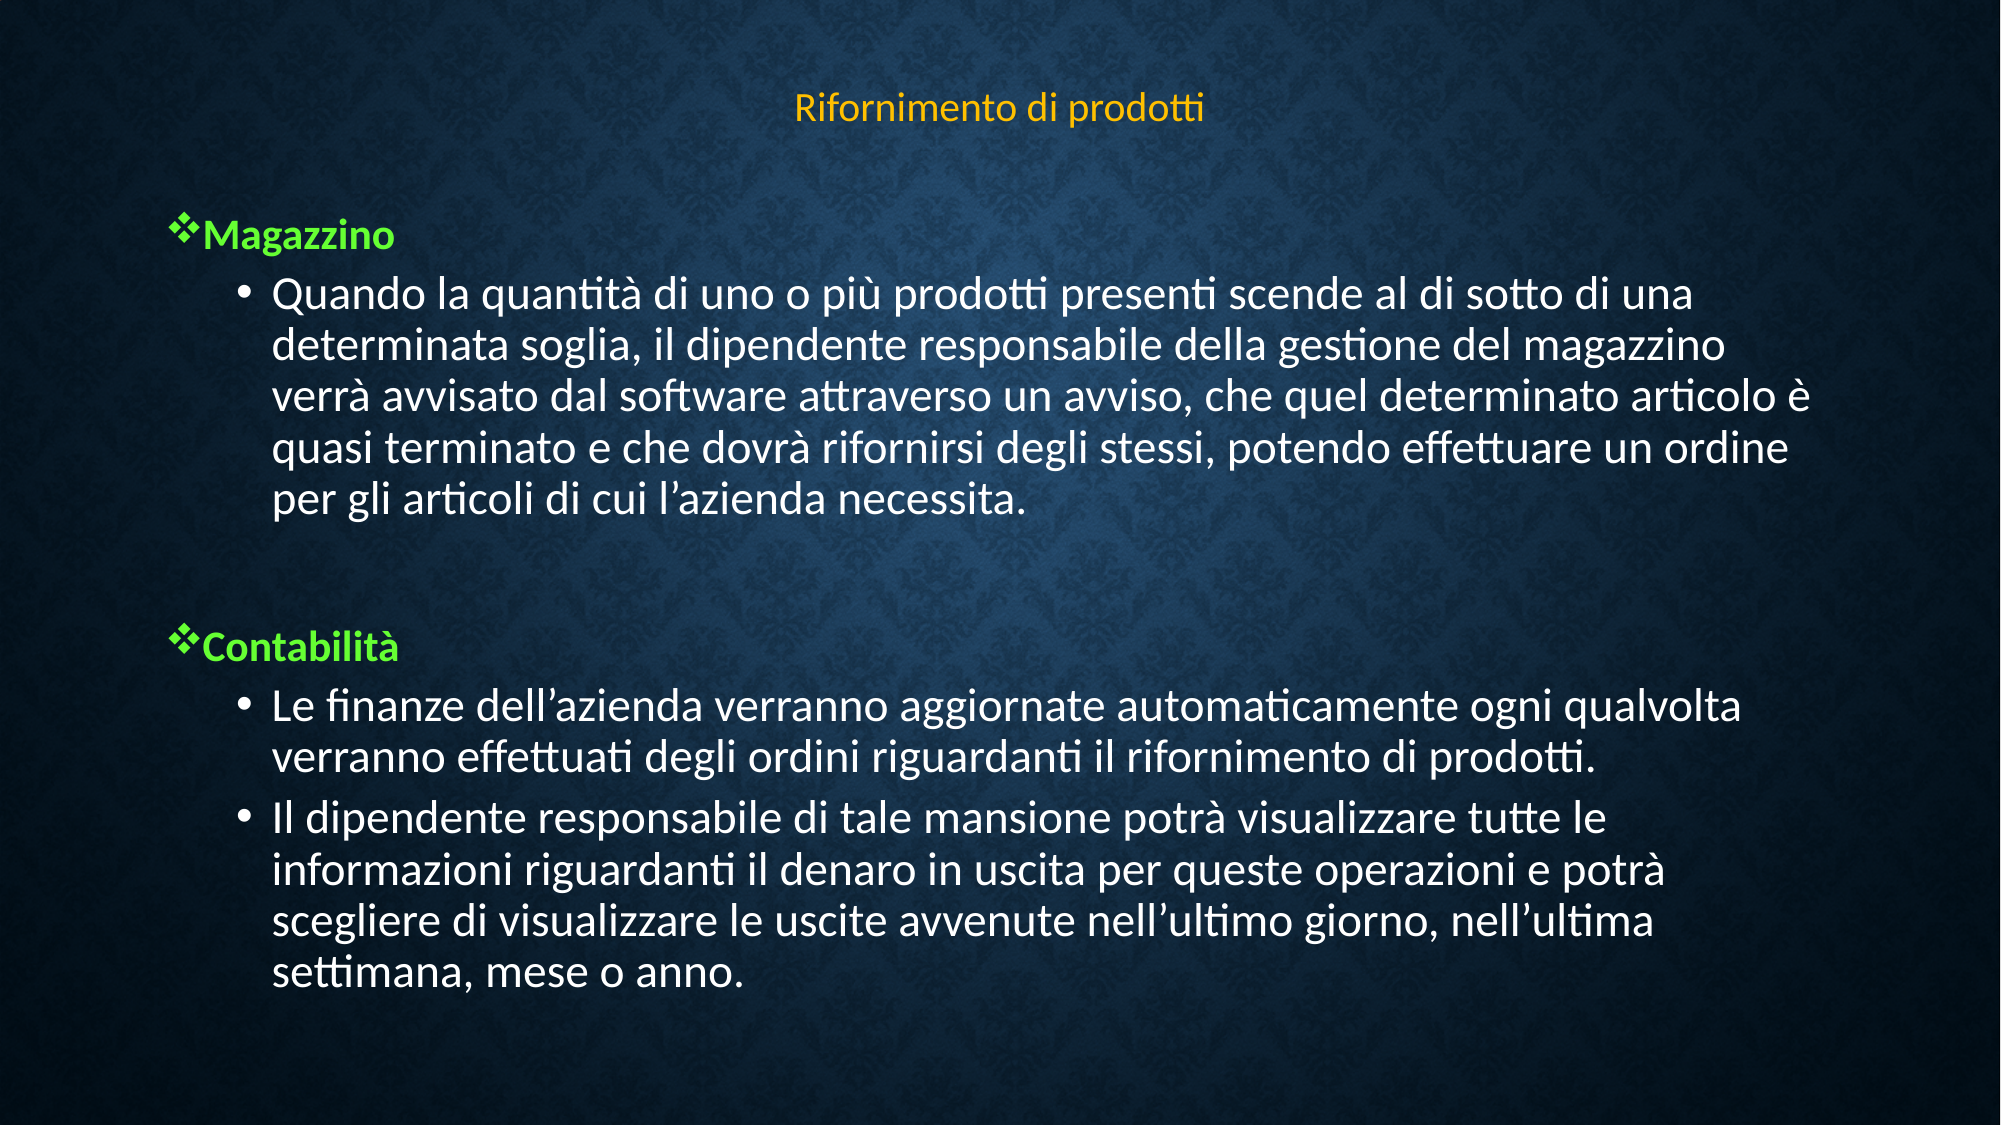

# Rifornimento di prodotti
Magazzino
Quando la quantità di uno o più prodotti presenti scende al di sotto di una determinata soglia, il dipendente responsabile della gestione del magazzino verrà avvisato dal software attraverso un avviso, che quel determinato articolo è quasi terminato e che dovrà rifornirsi degli stessi, potendo effettuare un ordine per gli articoli di cui l’azienda necessita.

Contabilità
Le finanze dell’azienda verranno aggiornate automaticamente ogni qualvolta verranno effettuati degli ordini riguardanti il rifornimento di prodotti.
Il dipendente responsabile di tale mansione potrà visualizzare tutte le informazioni riguardanti il denaro in uscita per queste operazioni e potrà scegliere di visualizzare le uscite avvenute nell’ultimo giorno, nell’ultima settimana, mese o anno.